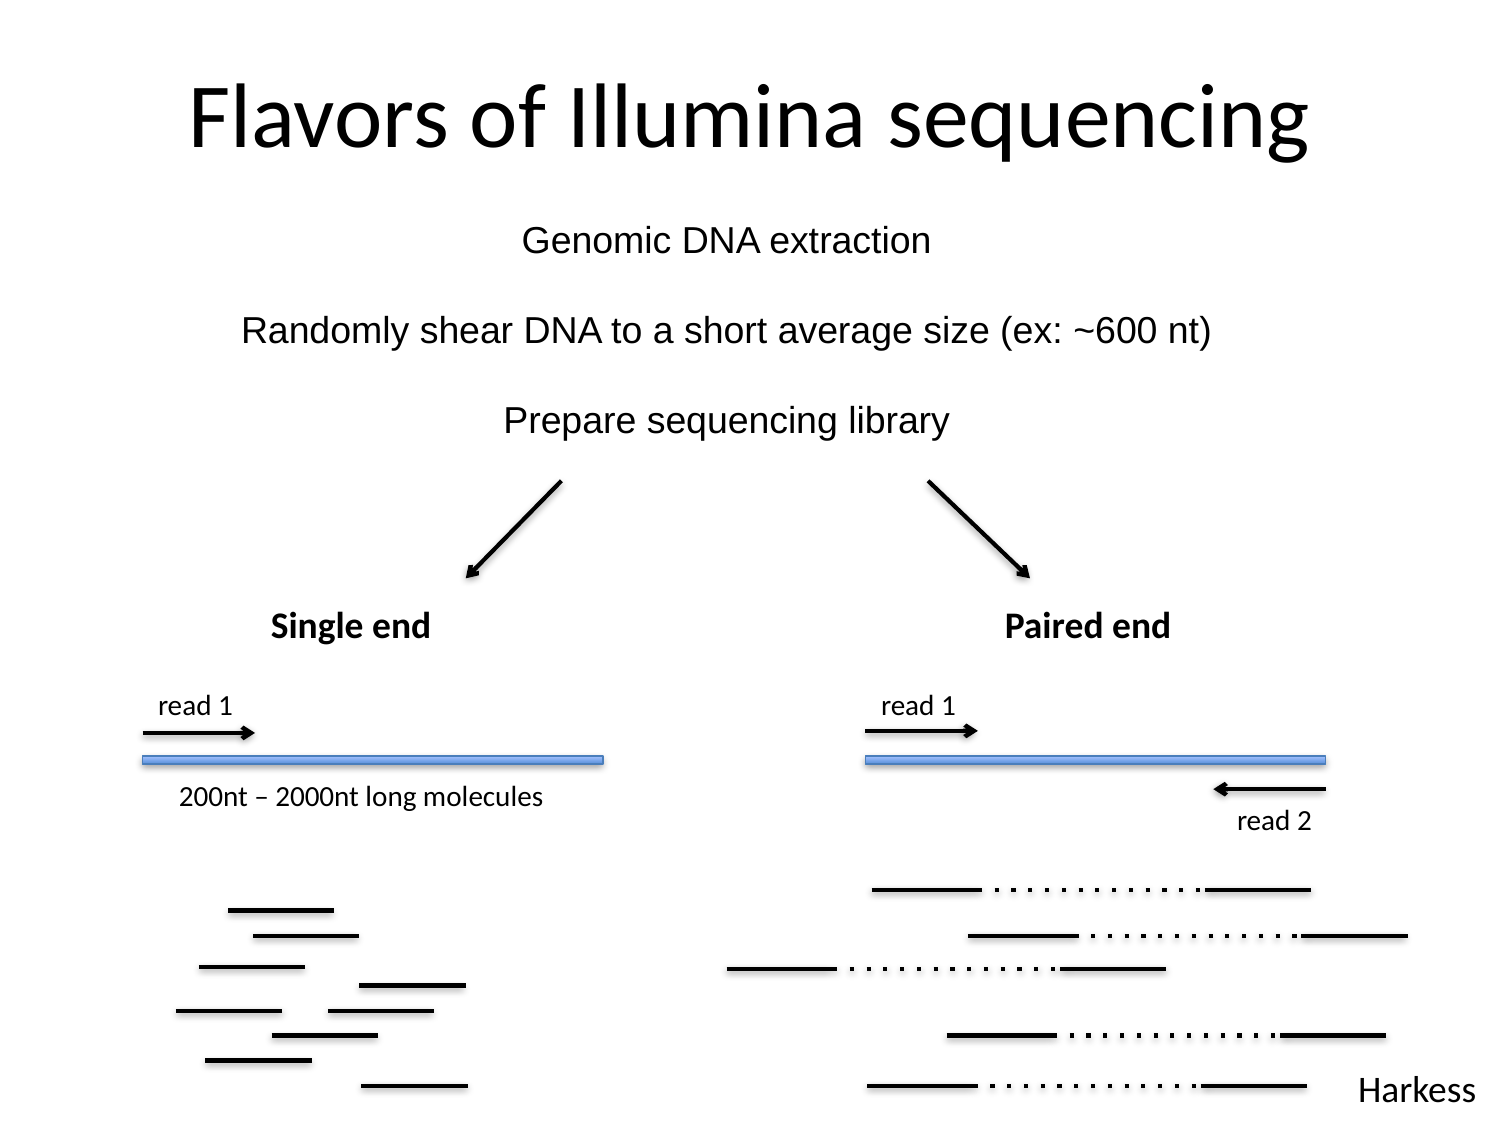

# Flavors of Illumina sequencing
Genomic DNA extraction

Randomly shear DNA to a short average size (ex: ~600 nt)

Prepare sequencing library
Single end
Paired end
read 1
read 1

200nt – 2000nt long molecules
read 2
Harkess